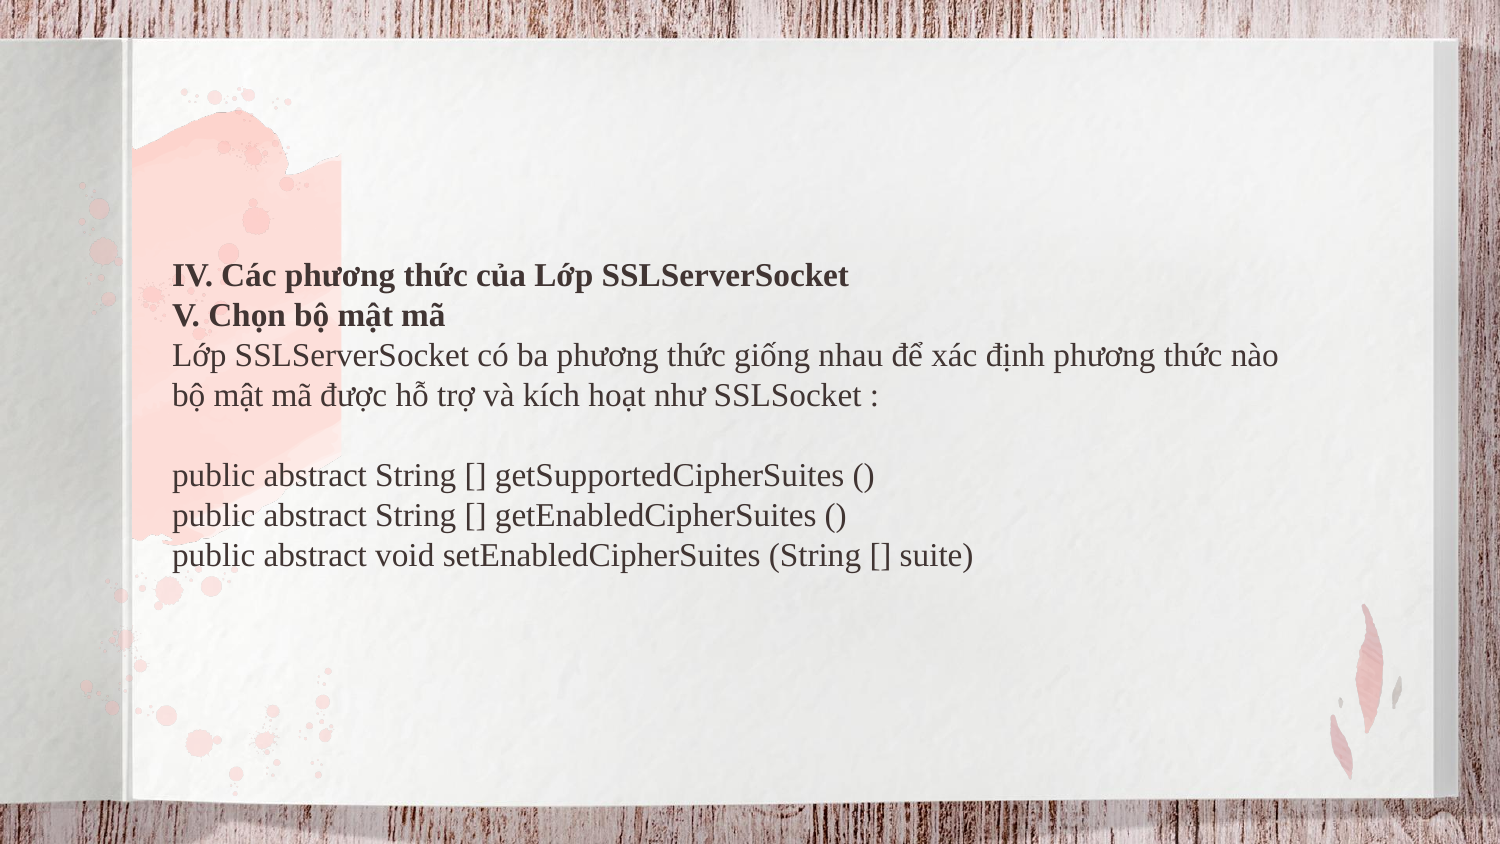

IV. Các phương thức của Lớp SSLServerSocket
V. Chọn bộ mật mã
Lớp SSLServerSocket có ba phương thức giống nhau để xác định phương thức nào
bộ mật mã được hỗ trợ và kích hoạt như SSLSocket :

public abstract String [] getSupportedCipherSuites ()
public abstract String [] getEnabledCipherSuites ()
public abstract void setEnabledCipherSuites (String [] suite)